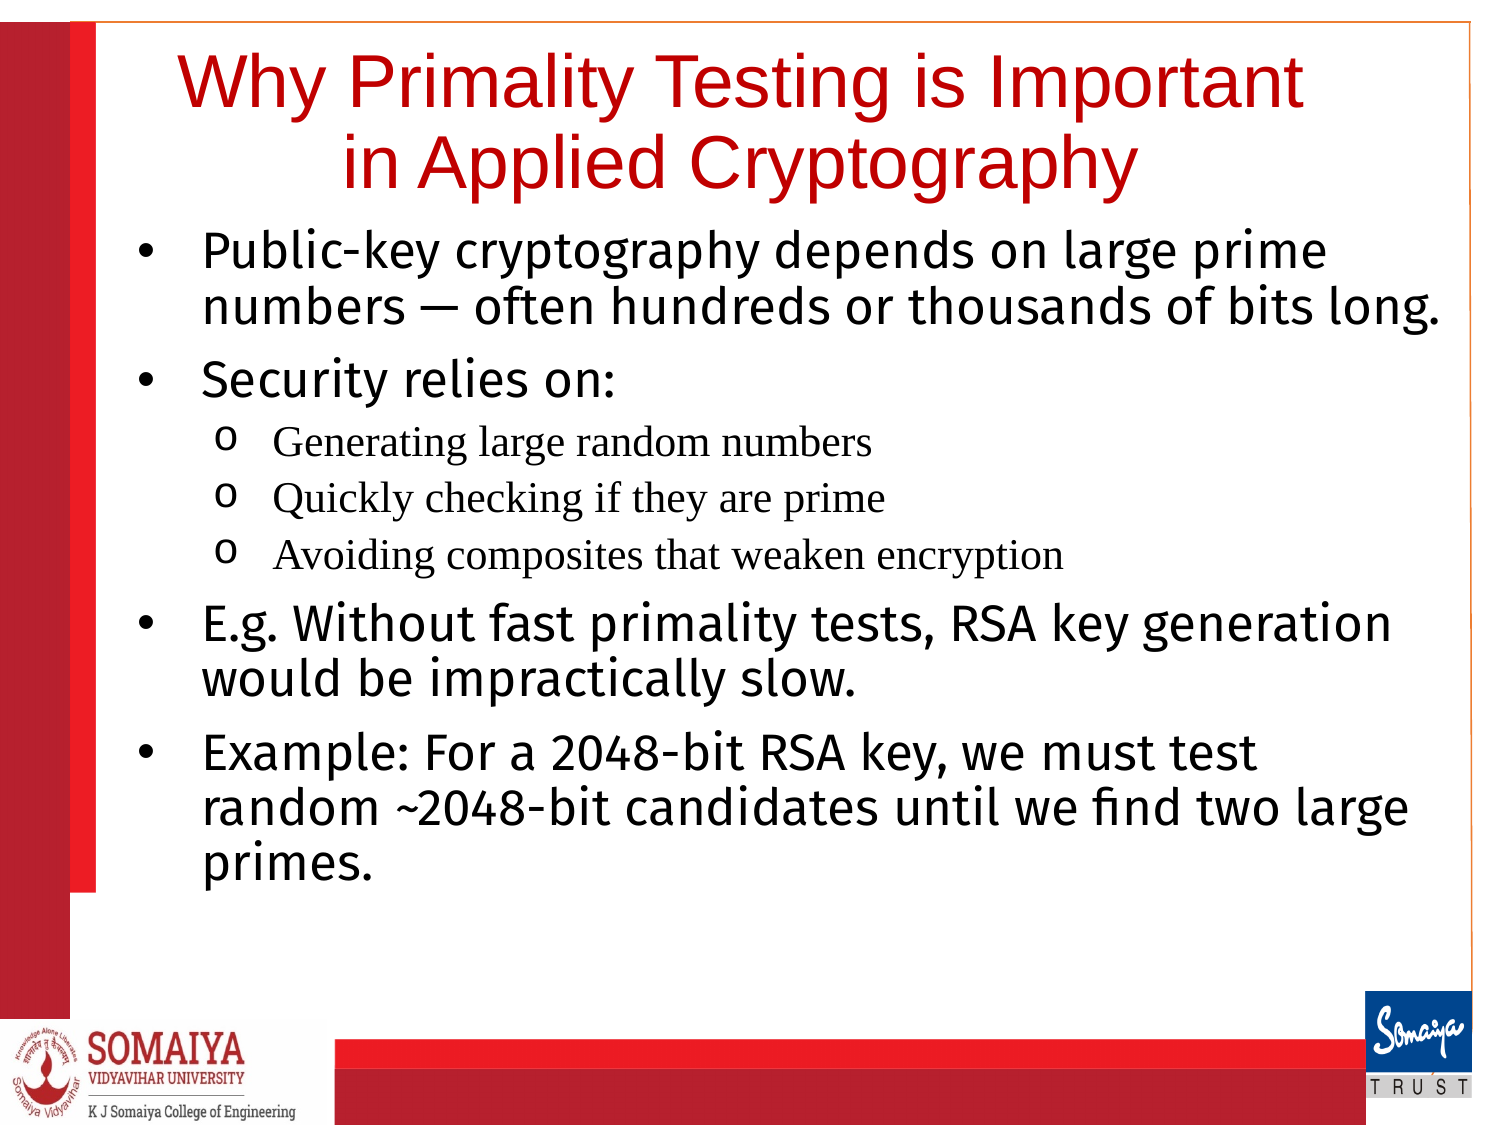

# Why Primality Testing is Important in Applied Cryptography
Public-key cryptography depends on large prime numbers — often hundreds or thousands of bits long.
Security relies on:
Generating large random numbers
Quickly checking if they are prime
Avoiding composites that weaken encryption
E.g. Without fast primality tests, RSA key generation would be impractically slow.
Example: For a 2048-bit RSA key, we must test random ~2048-bit candidates until we find two large primes.